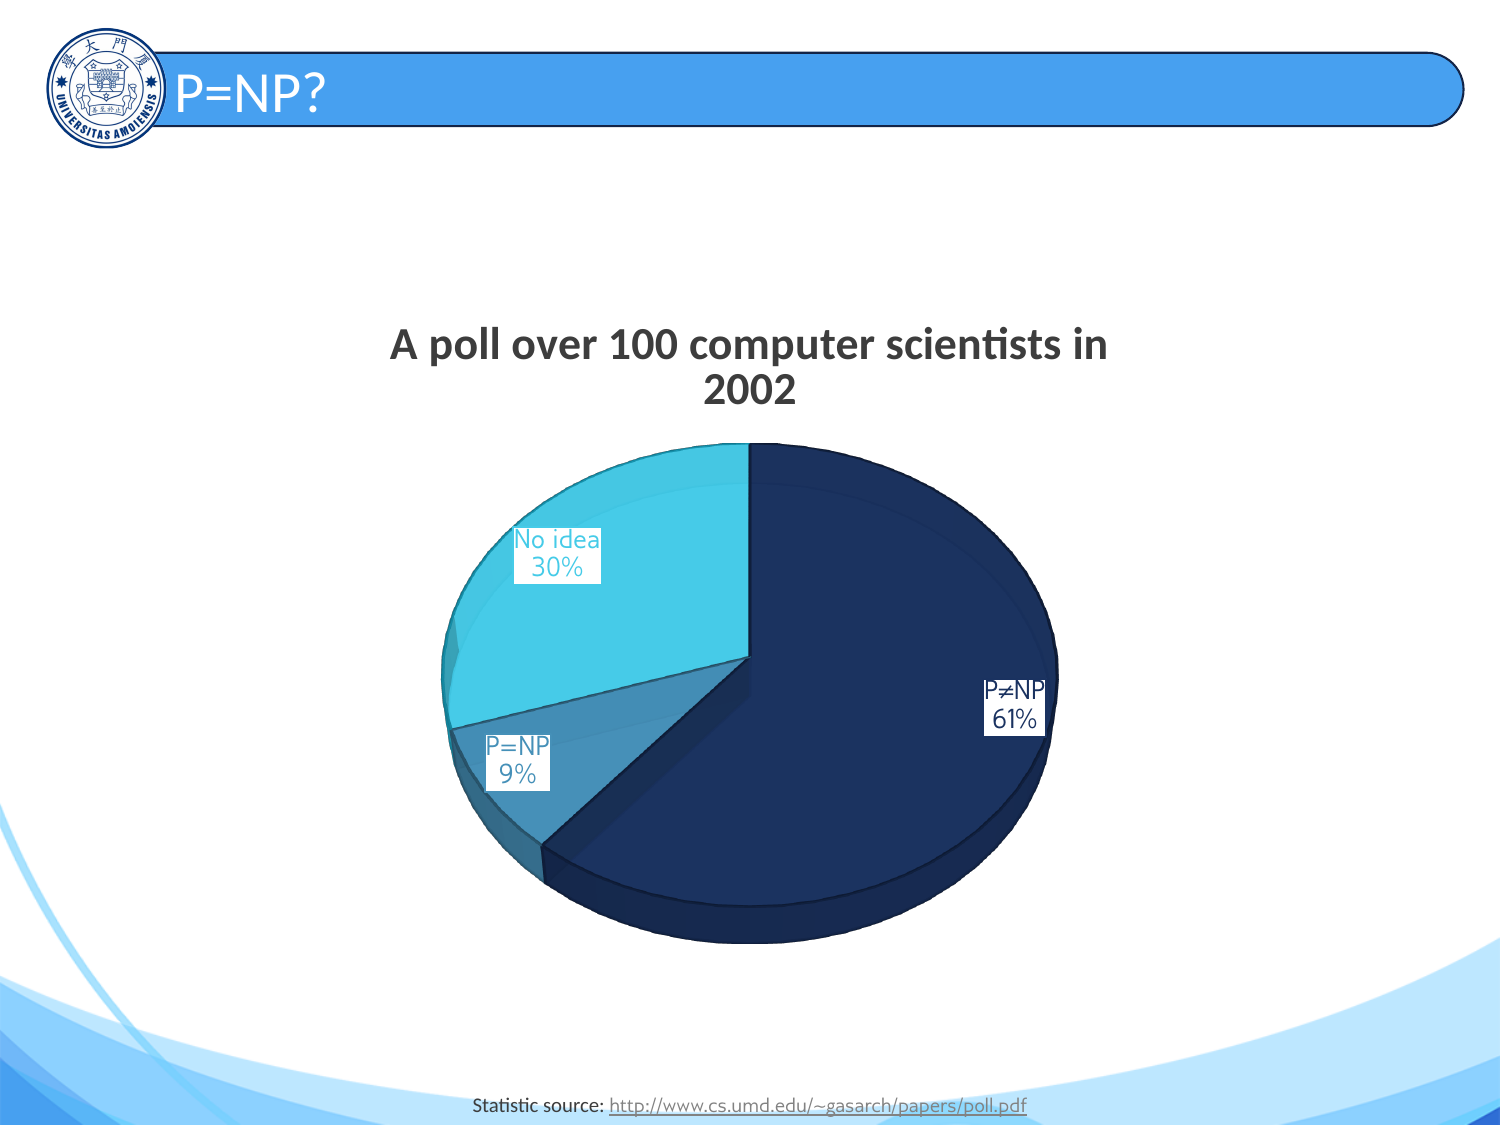

# P=NP?

[unsupported chart]

44
Statistic source: http://www.cs.umd.edu/~gasarch/papers/poll.pdf